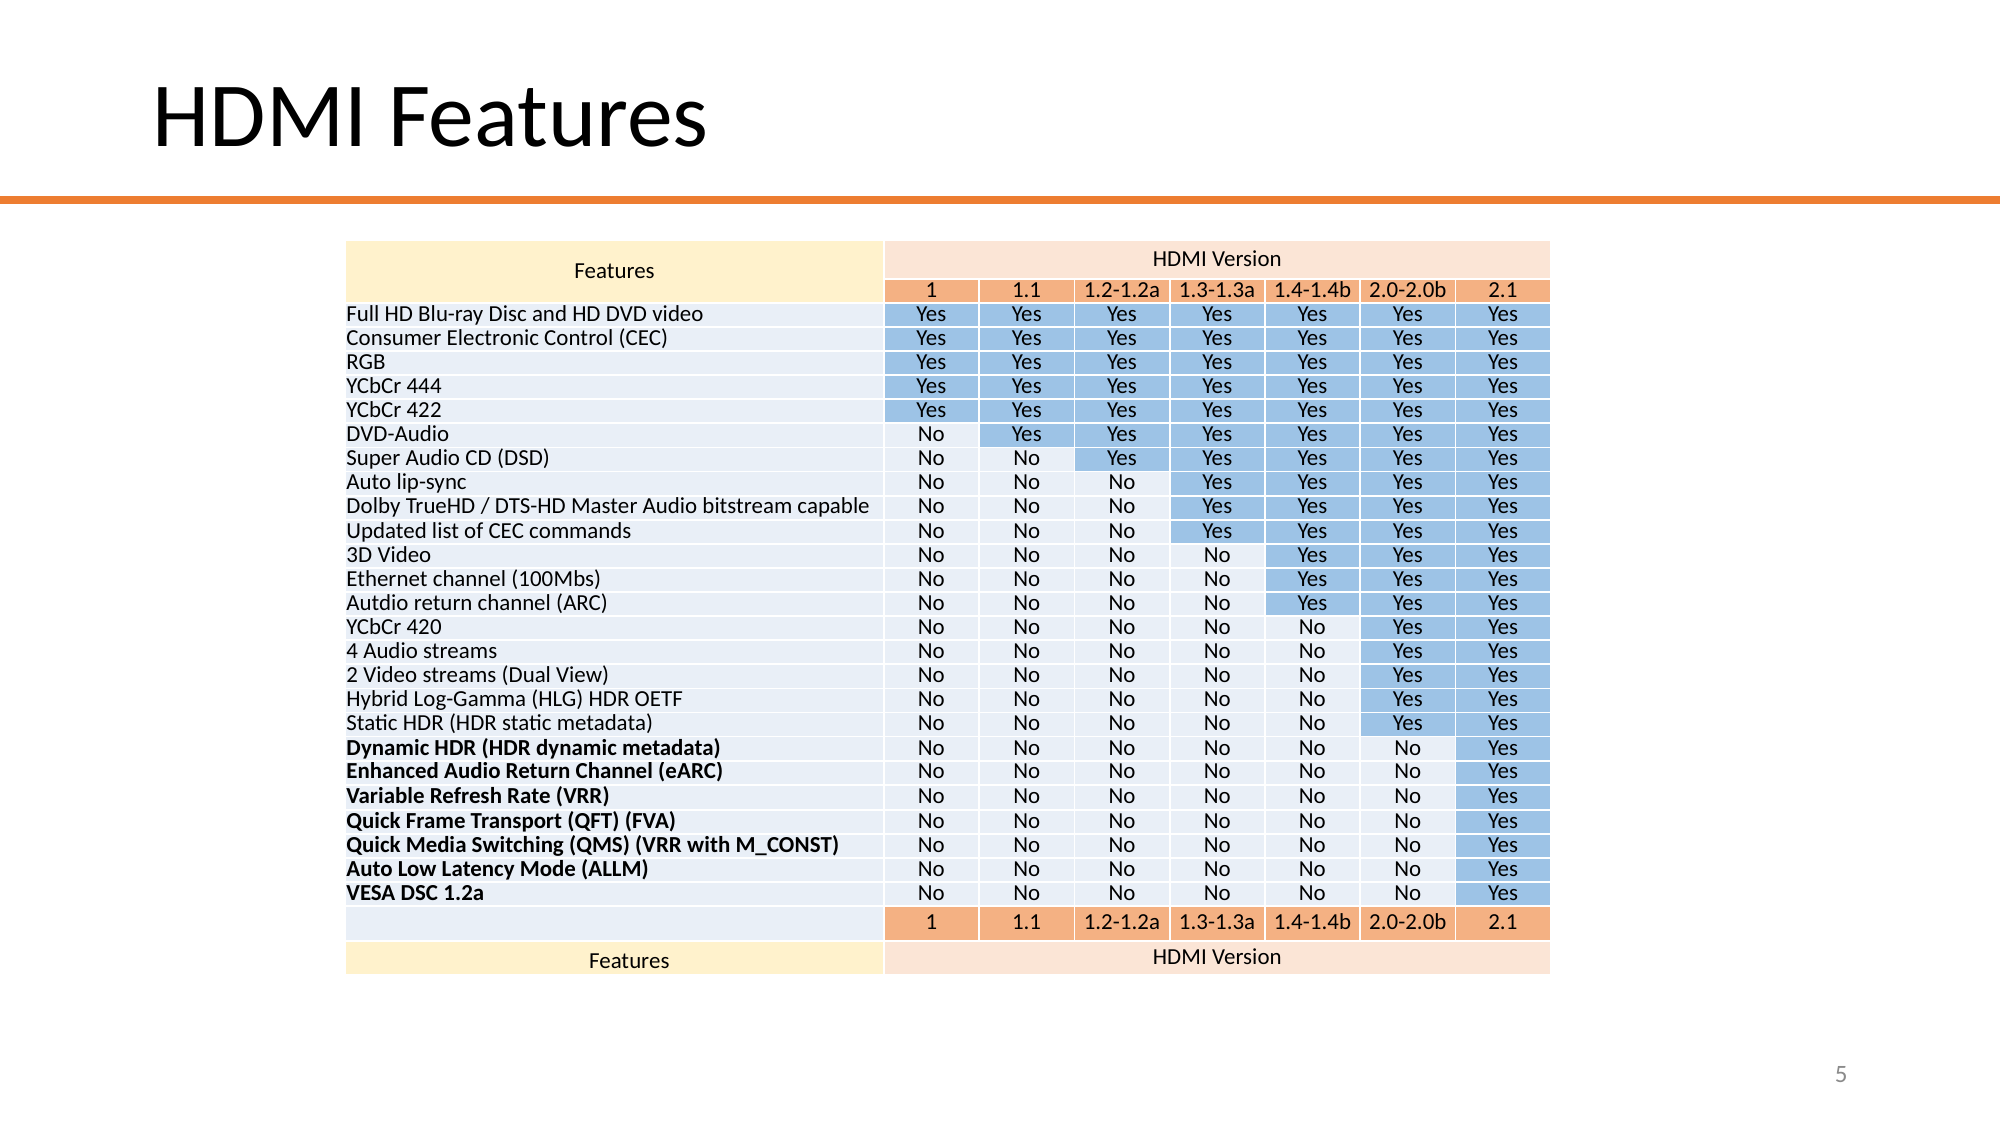

# HDMI Features
| Features | HDMI Version |  |  |  |  |  |  |
| --- | --- | --- | --- | --- | --- | --- | --- |
|  | 1 | 1.1 | 1.2-1.2a | 1.3-1.3a | 1.4-1.4b | 2.0-2.0b | 2.1 |
| Full HD Blu-ray Disc and HD DVD video | Yes | Yes | Yes | Yes | Yes | Yes | Yes |
| Consumer Electronic Control (CEC) | Yes | Yes | Yes | Yes | Yes | Yes | Yes |
| RGB | Yes | Yes | Yes | Yes | Yes | Yes | Yes |
| YCbCr 444 | Yes | Yes | Yes | Yes | Yes | Yes | Yes |
| YCbCr 422 | Yes | Yes | Yes | Yes | Yes | Yes | Yes |
| DVD-Audio | No | Yes | Yes | Yes | Yes | Yes | Yes |
| Super Audio CD (DSD) | No | No | Yes | Yes | Yes | Yes | Yes |
| Auto lip-sync | No | No | No | Yes | Yes | Yes | Yes |
| Dolby TrueHD / DTS-HD Master Audio bitstream capable | No | No | No | Yes | Yes | Yes | Yes |
| Updated list of CEC commands | No | No | No | Yes | Yes | Yes | Yes |
| 3D Video | No | No | No | No | Yes | Yes | Yes |
| Ethernet channel (100Mbs) | No | No | No | No | Yes | Yes | Yes |
| Autdio return channel (ARC) | No | No | No | No | Yes | Yes | Yes |
| YCbCr 420 | No | No | No | No | No | Yes | Yes |
| 4 Audio streams | No | No | No | No | No | Yes | Yes |
| 2 Video streams (Dual View) | No | No | No | No | No | Yes | Yes |
| Hybrid Log-Gamma (HLG) HDR OETF | No | No | No | No | No | Yes | Yes |
| Static HDR (HDR static metadata) | No | No | No | No | No | Yes | Yes |
| Dynamic HDR (HDR dynamic metadata) | No | No | No | No | No | No | Yes |
| Enhanced Audio Return Channel (eARC) | No | No | No | No | No | No | Yes |
| Variable Refresh Rate (VRR) | No | No | No | No | No | No | Yes |
| Quick Frame Transport (QFT) (FVA) | No | No | No | No | No | No | Yes |
| Quick Media Switching (QMS) (VRR with M\_CONST) | No | No | No | No | No | No | Yes |
| Auto Low Latency Mode (ALLM) | No | No | No | No | No | No | Yes |
| VESA DSC 1.2a | No | No | No | No | No | No | Yes |
|  | 1 | 1.1 | 1.2-1.2a | 1.3-1.3a | 1.4-1.4b | 2.0-2.0b | 2.1 |
| Features | HDMI Version |  |  |  |  |  |  |
5